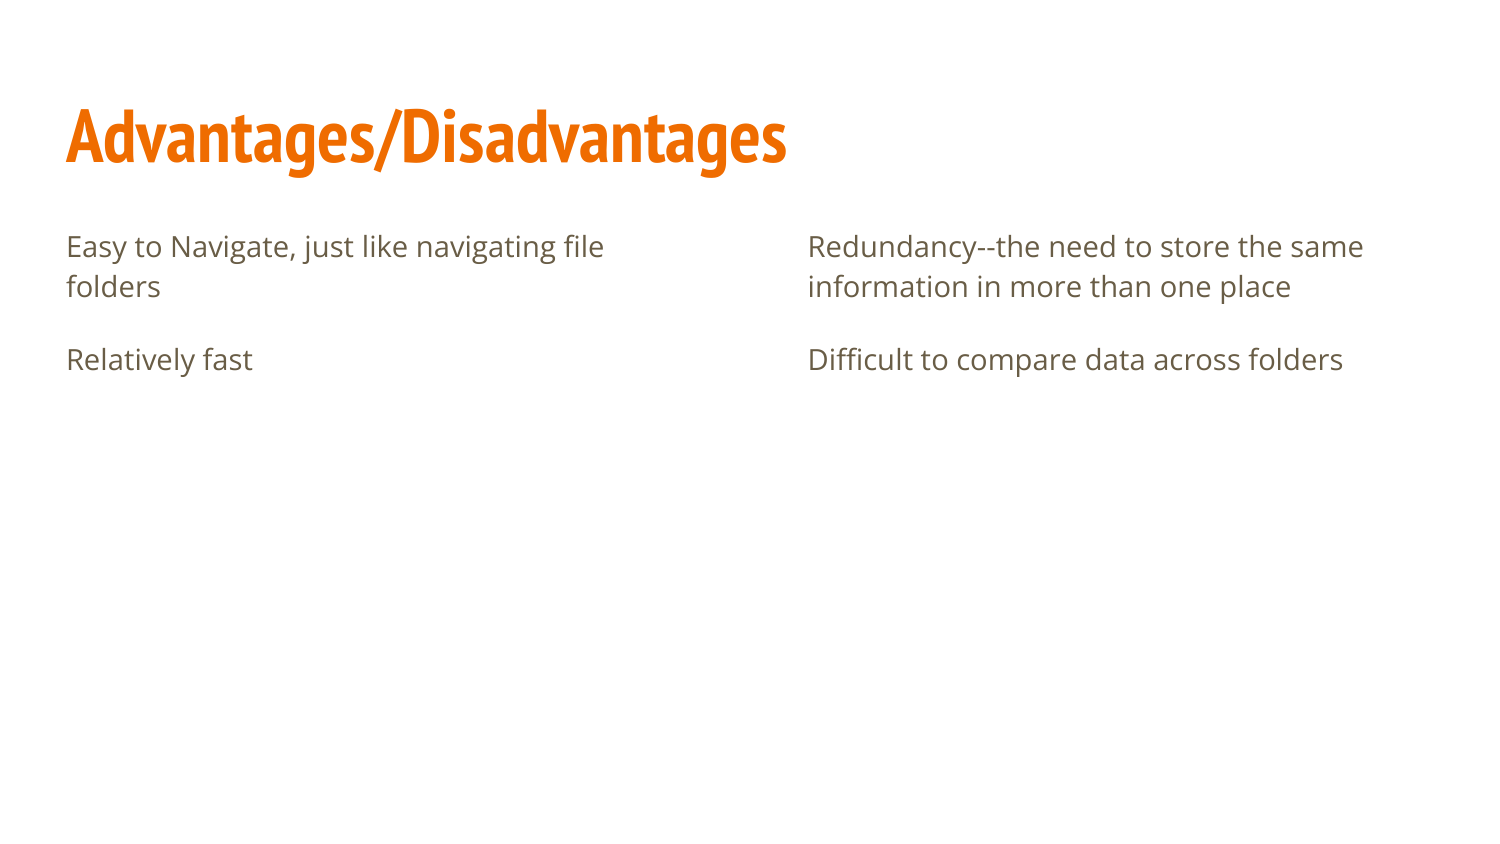

# Advantages/Disadvantages
Easy to Navigate, just like navigating file folders
Relatively fast
Redundancy--the need to store the same information in more than one place
Difficult to compare data across folders